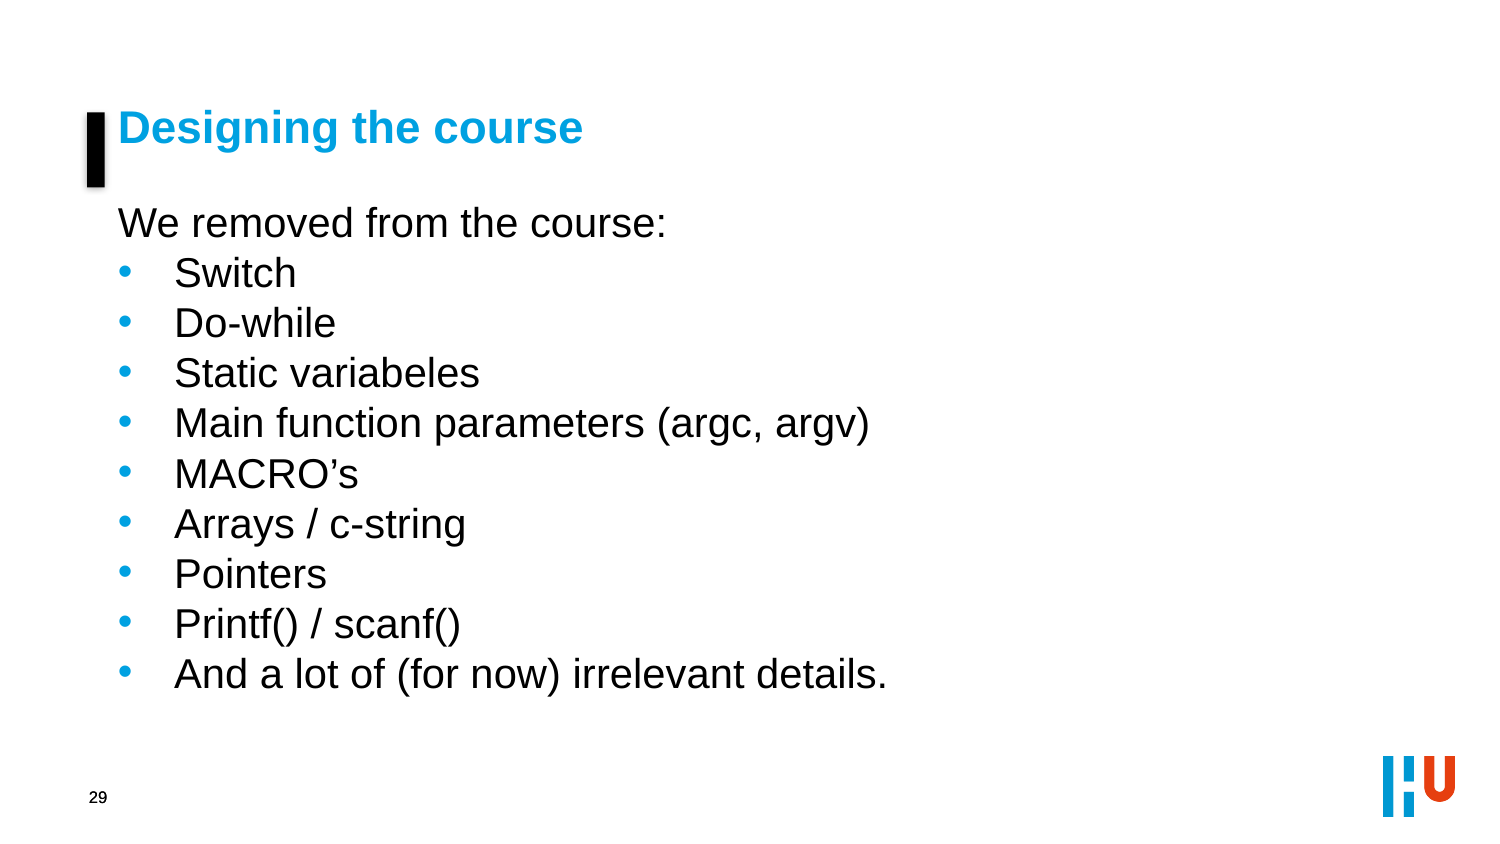

Designing the course
We removed from the course:
Switch
Do-while
Static variabeles
Main function parameters (argc, argv)
MACRO’s
Arrays / c-string
Pointers
Printf() / scanf()
And a lot of (for now) irrelevant details.